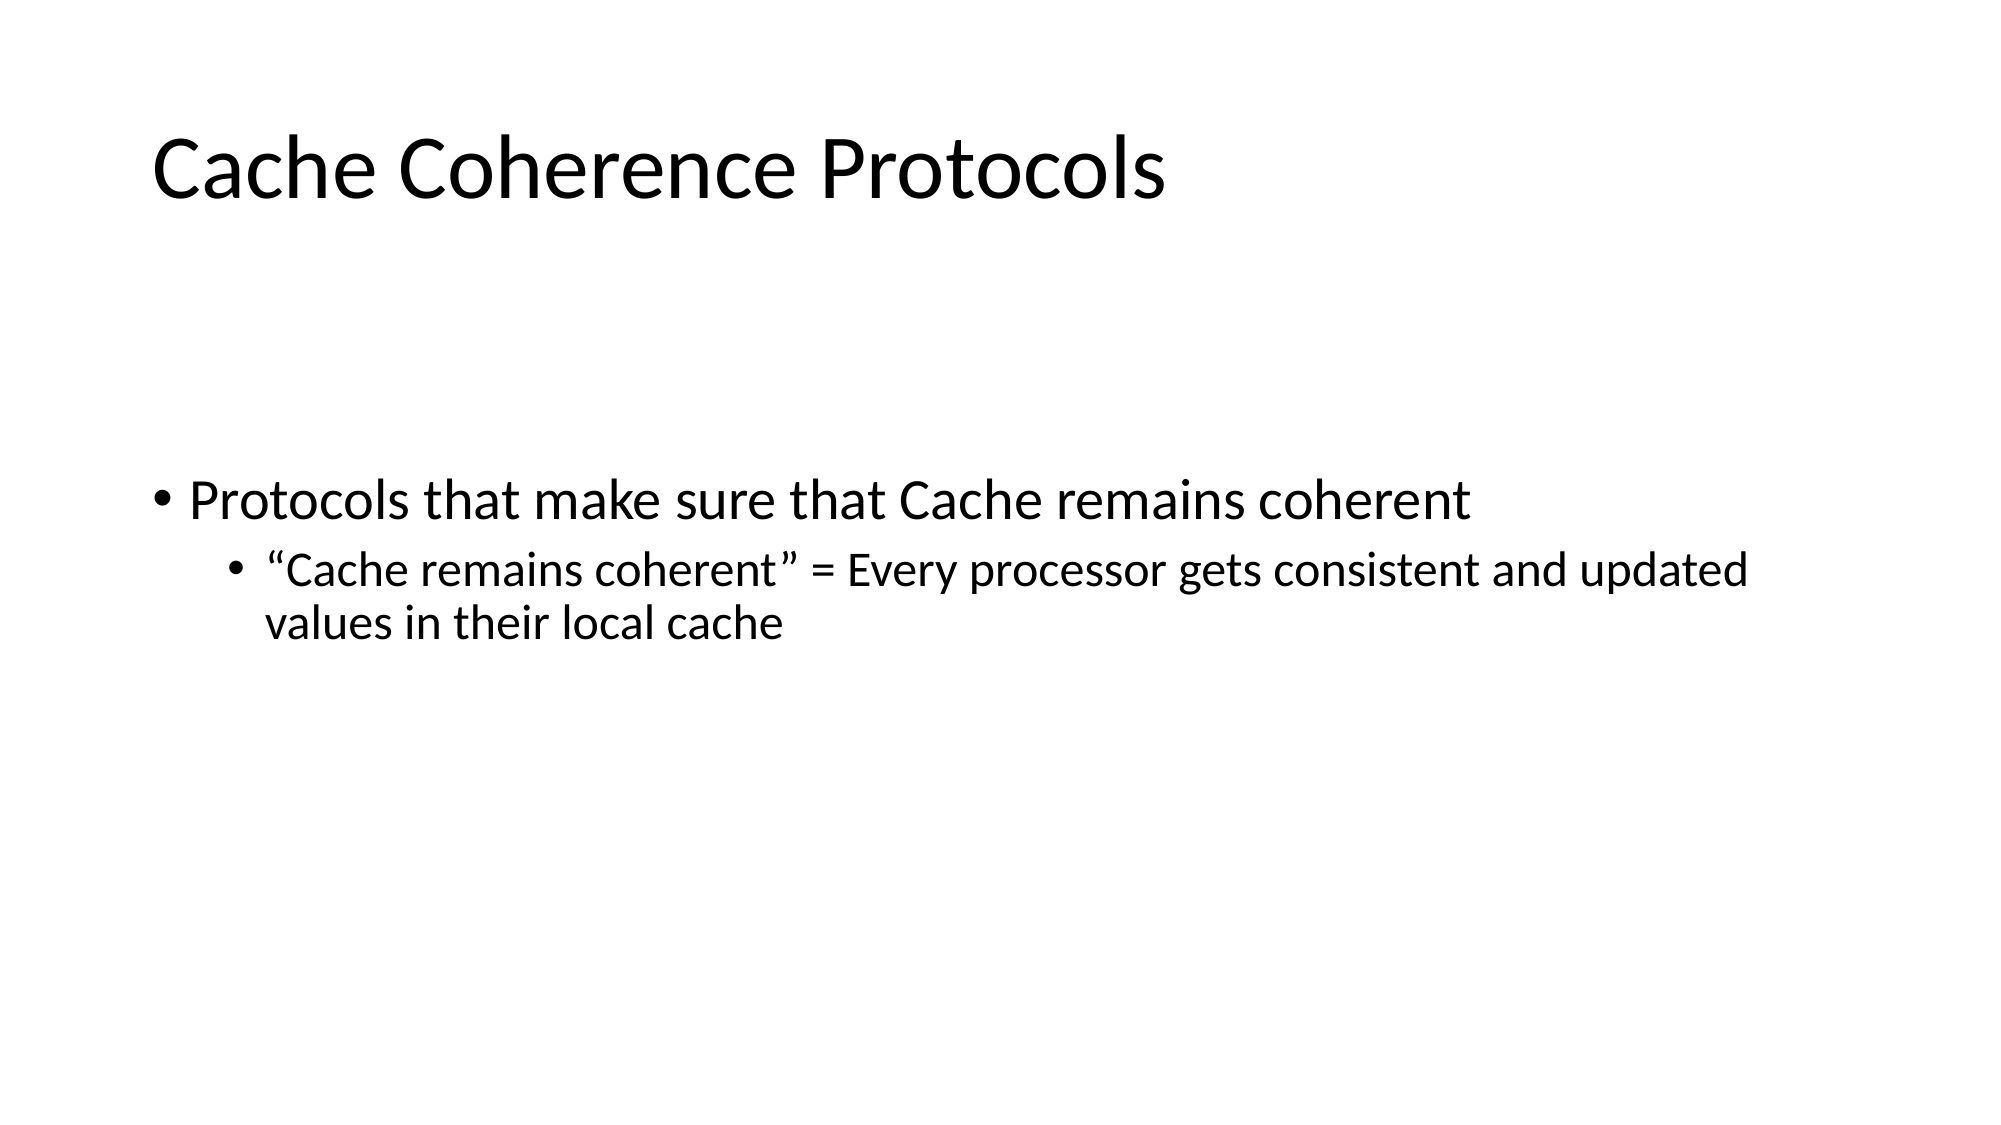

# Cache Coherence Protocols
Protocols that make sure that Cache remains coherent
“Cache remains coherent” = Every processor gets consistent and updated values in their local cache